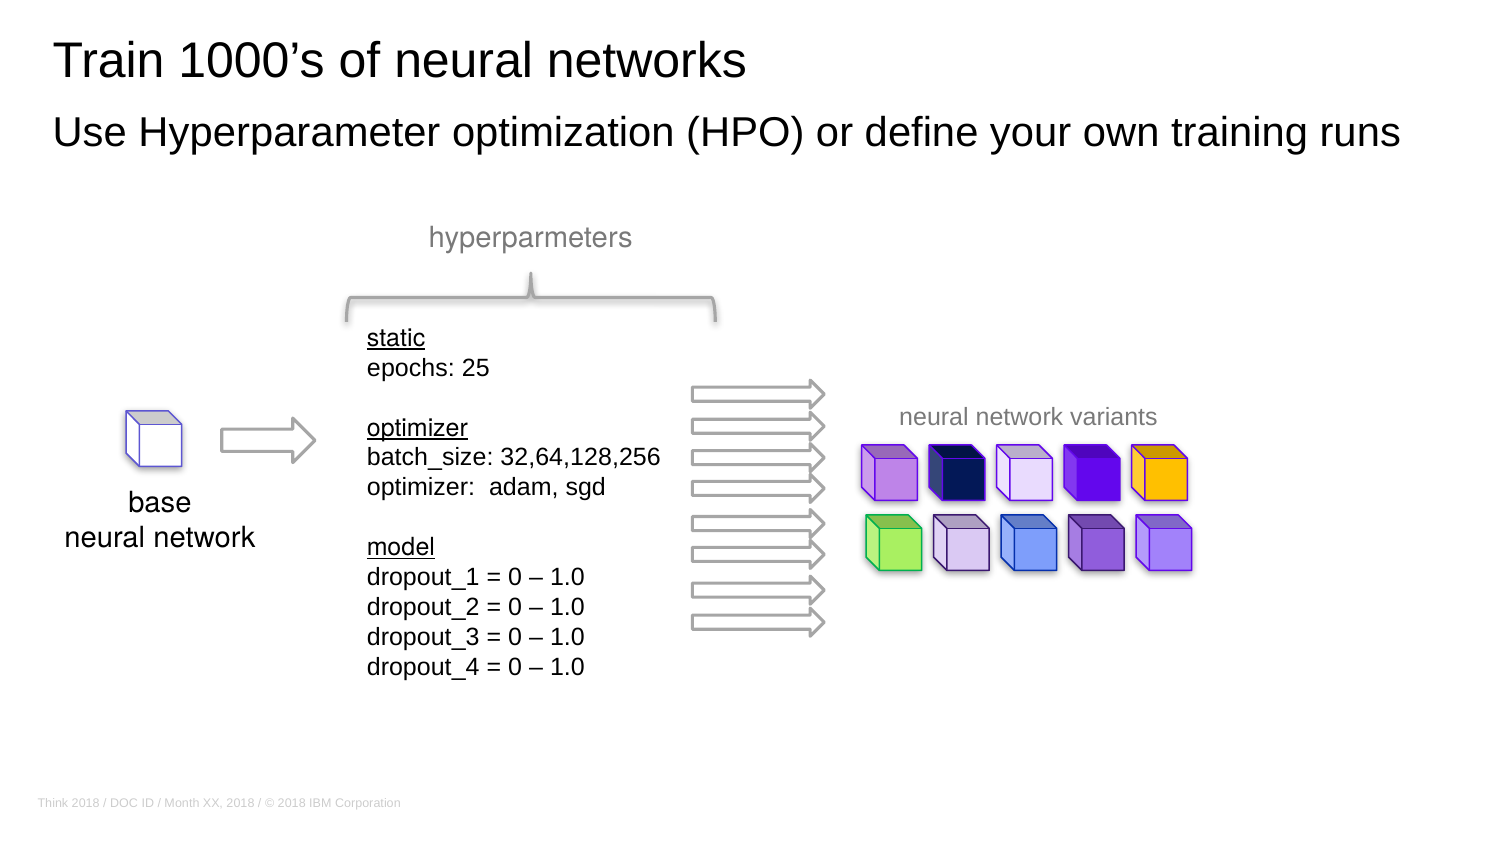

Train 1000’s of neural networks
Use Hyperparameter optimization (HPO) or define your own training runs

hyperparmeters
static
epochs: 25

optimizer
batch_size: 32,64,128,256
optimizer:  adam, sgd

model
dropout_1 = 0 – 1.0
dropout_2 = 0 – 1.0
dropout_3 = 0 – 1.0
dropout_4 = 0 – 1.0

neural network variants

base
neural network

Think 2018 / DOC ID / Month XX, 2018 / © 2018 IBM Corporation